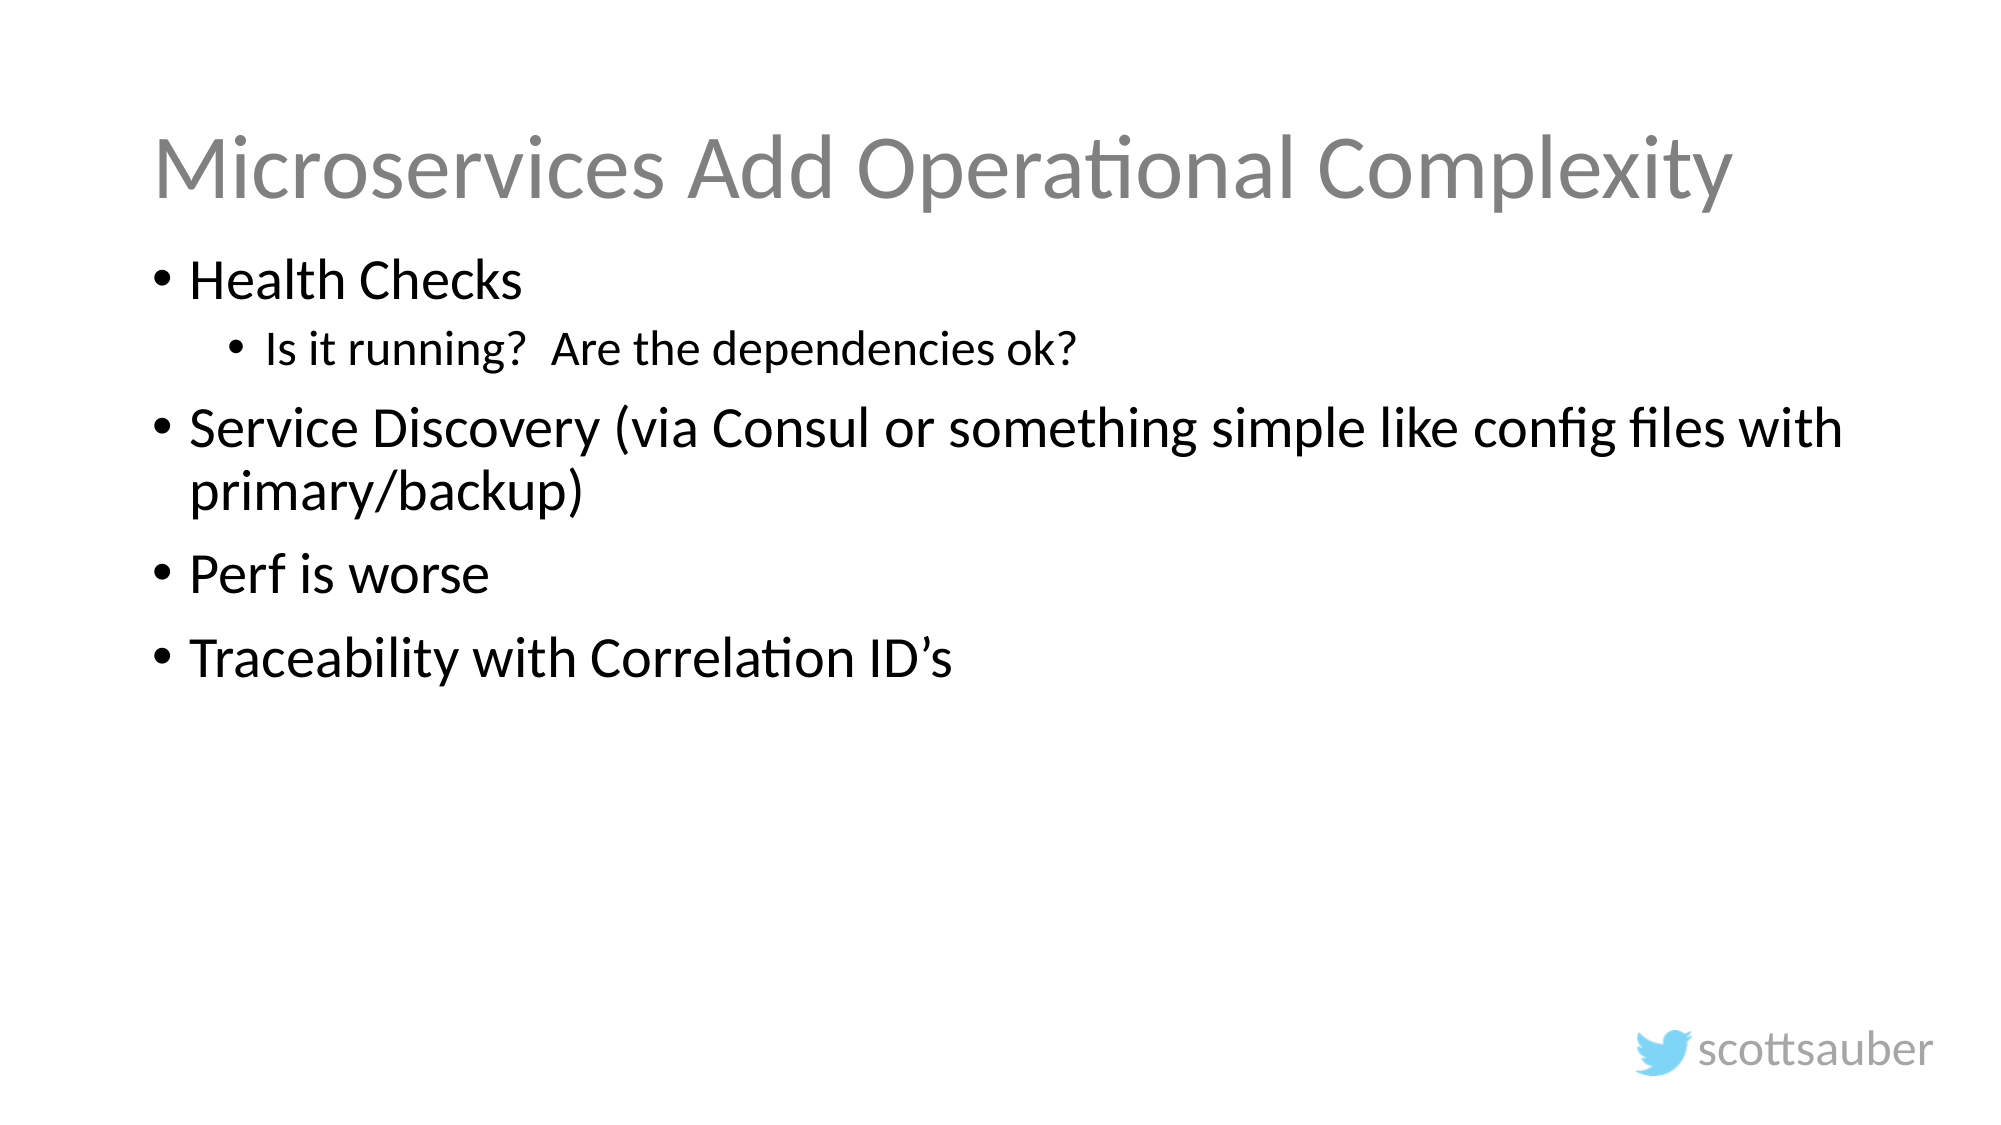

# Microservices Add Operational Complexity
Health Checks
Is it running?  Are the dependencies ok?
Service Discovery (via Consul or something simple like config files with primary/backup)
Perf is worse
Traceability with Correlation ID’s
scottsauber